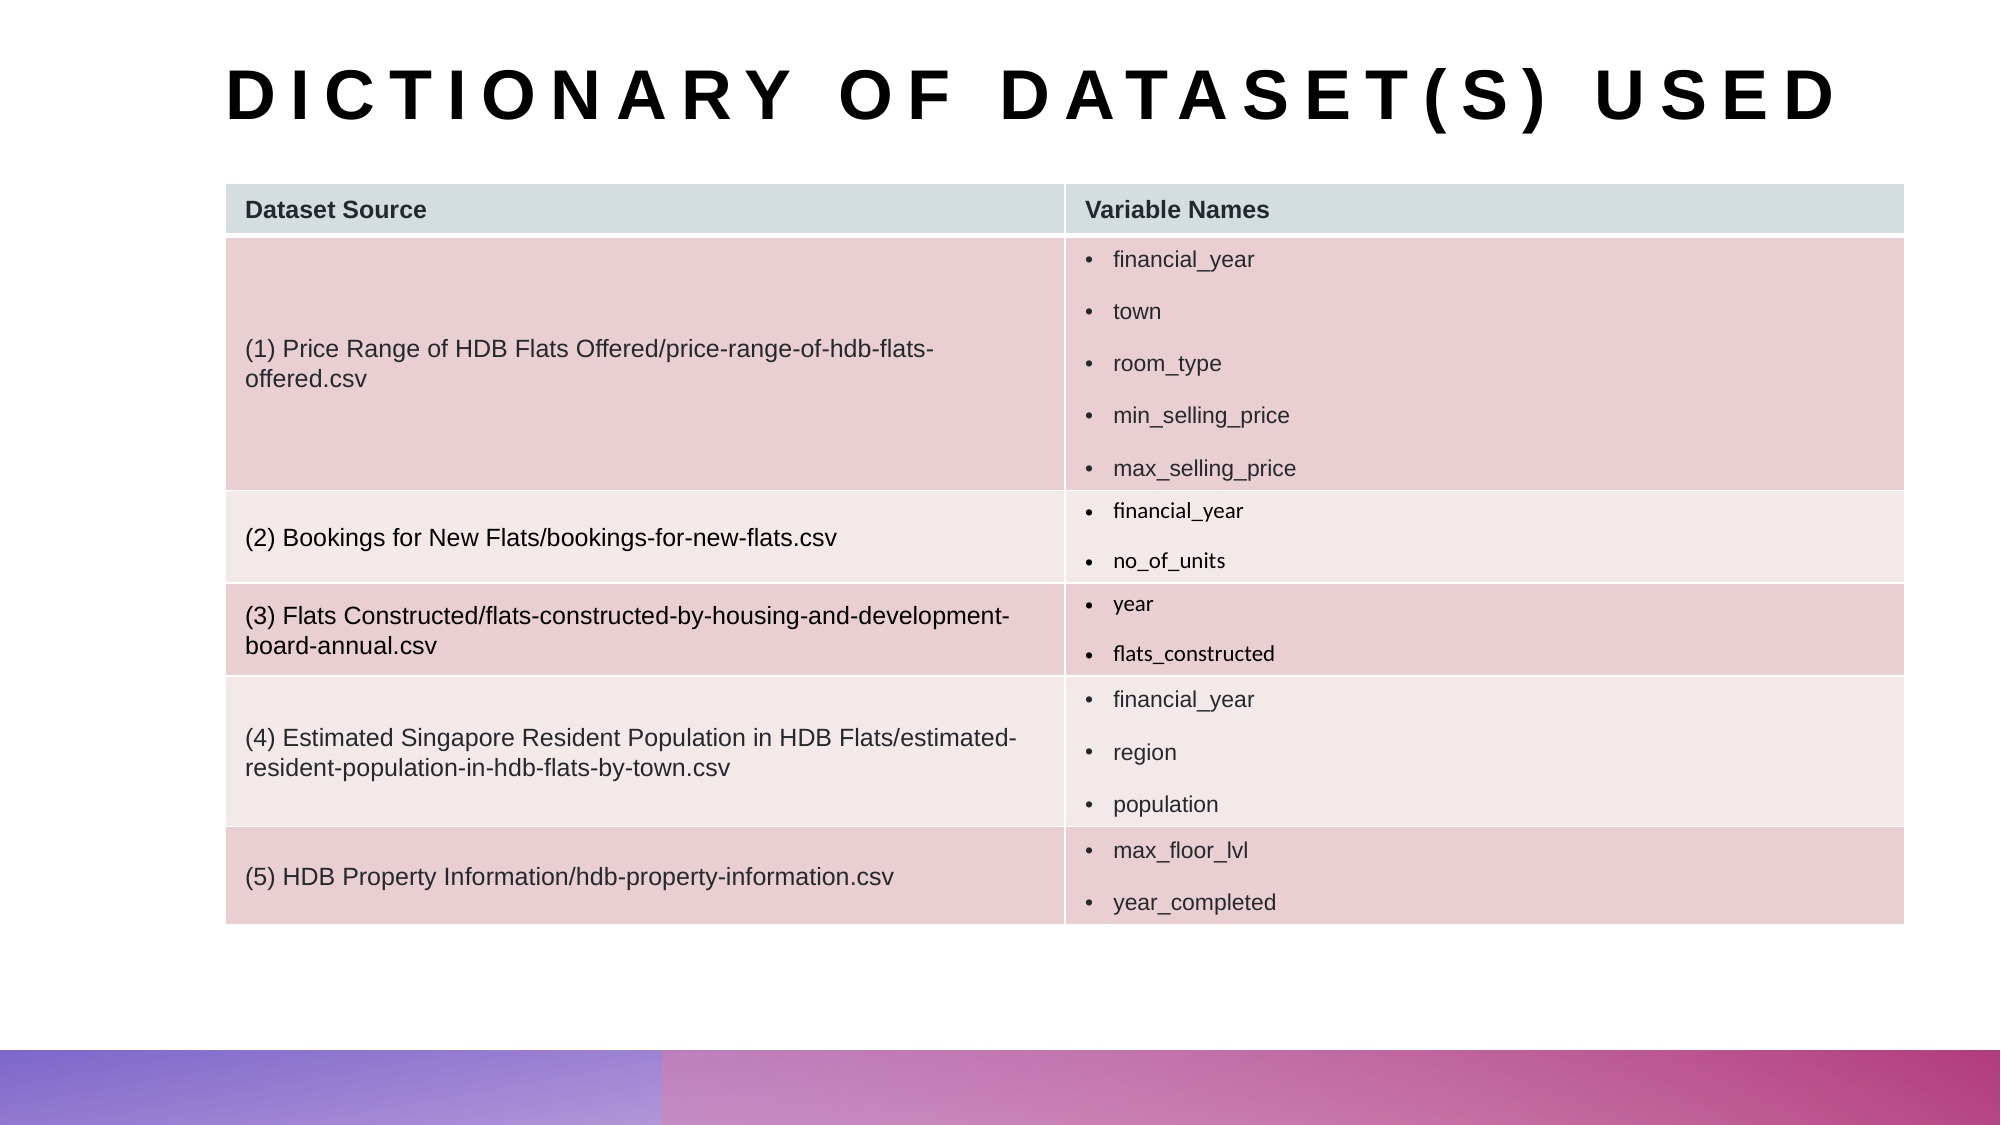

# Dictionary of dataset(s) used
| Dataset Source | Variable Names |
| --- | --- |
| (1) Price Range of HDB Flats Offered/price-range-of-hdb-flats-offered.csv | financial\_year town room\_type min\_selling\_price max\_selling\_price |
| (2) Bookings for New Flats/bookings-for-new-flats.csv | financial\_year no\_of\_units |
| (3) Flats Constructed/flats-constructed-by-housing-and-development-board-annual.csv | year flats\_constructed |
| (4) Estimated Singapore Resident Population in HDB Flats/estimated-resident-population-in-hdb-flats-by-town.csv | financial\_year region population |
| (5) HDB Property Information/hdb-property-information.csv | max\_floor\_lvl year\_completed |